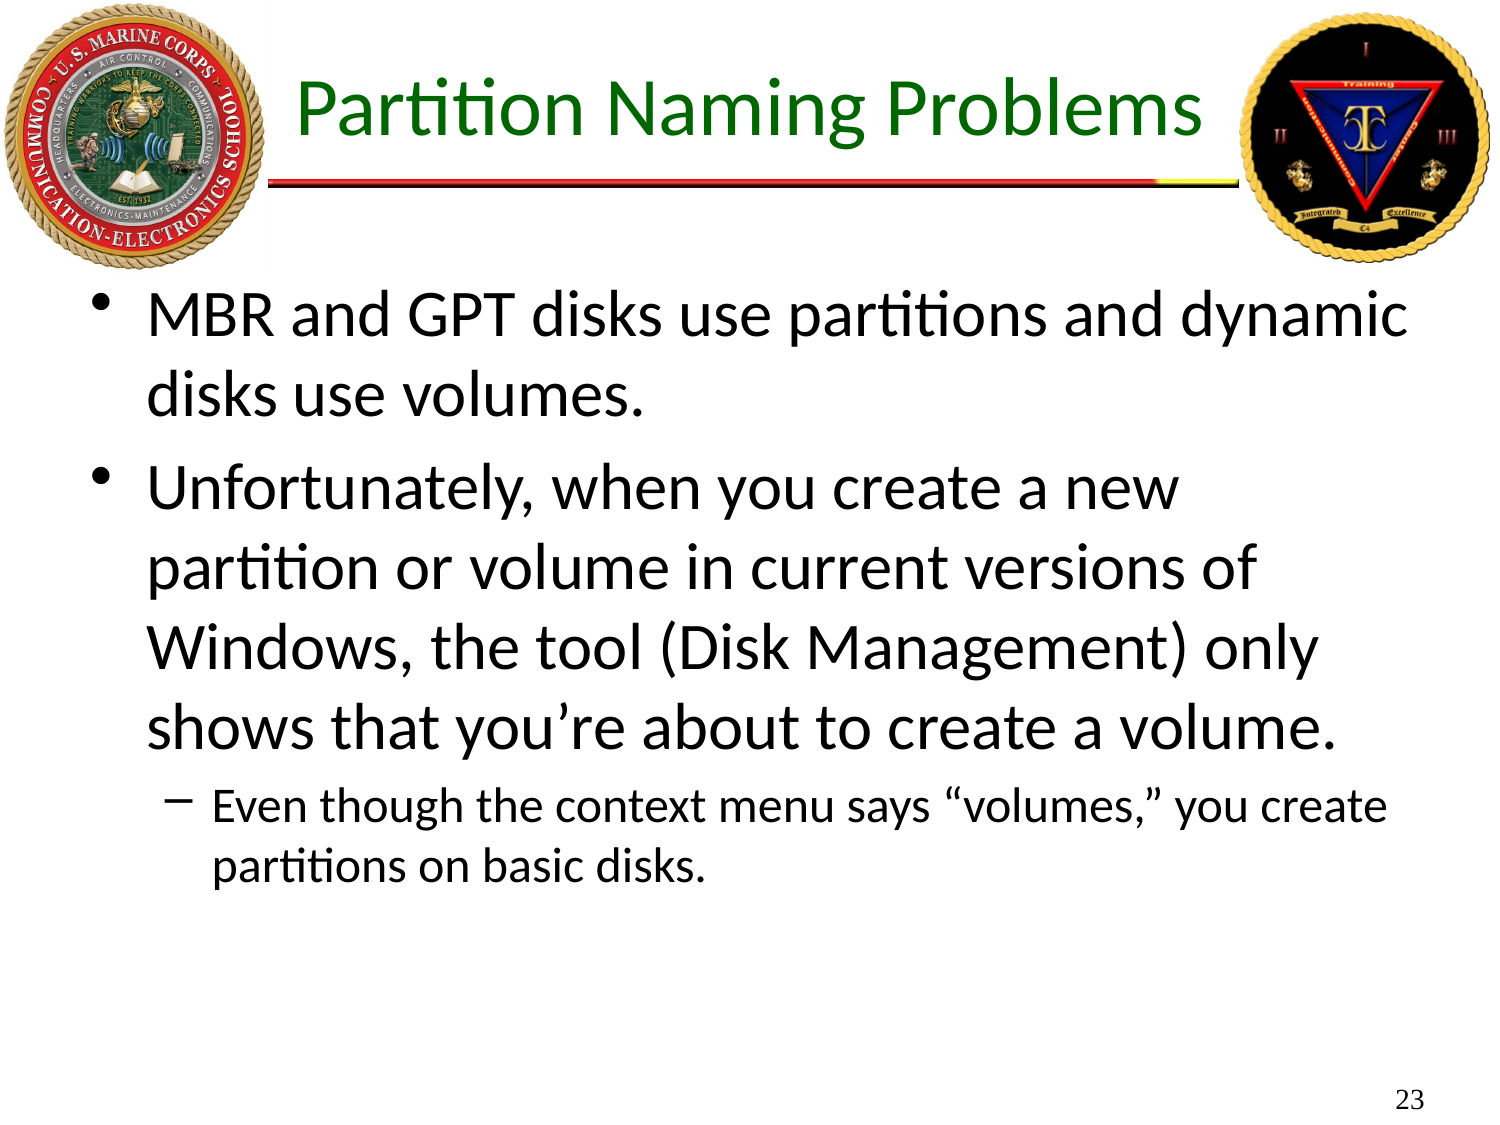

# Partition Naming Problems
MBR and GPT disks use partitions and dynamic disks use volumes.
Unfortunately, when you create a new partition or volume in current versions of Windows, the tool (Disk Management) only shows that you’re about to create a volume.
Even though the context menu says “volumes,” you create partitions on basic disks.